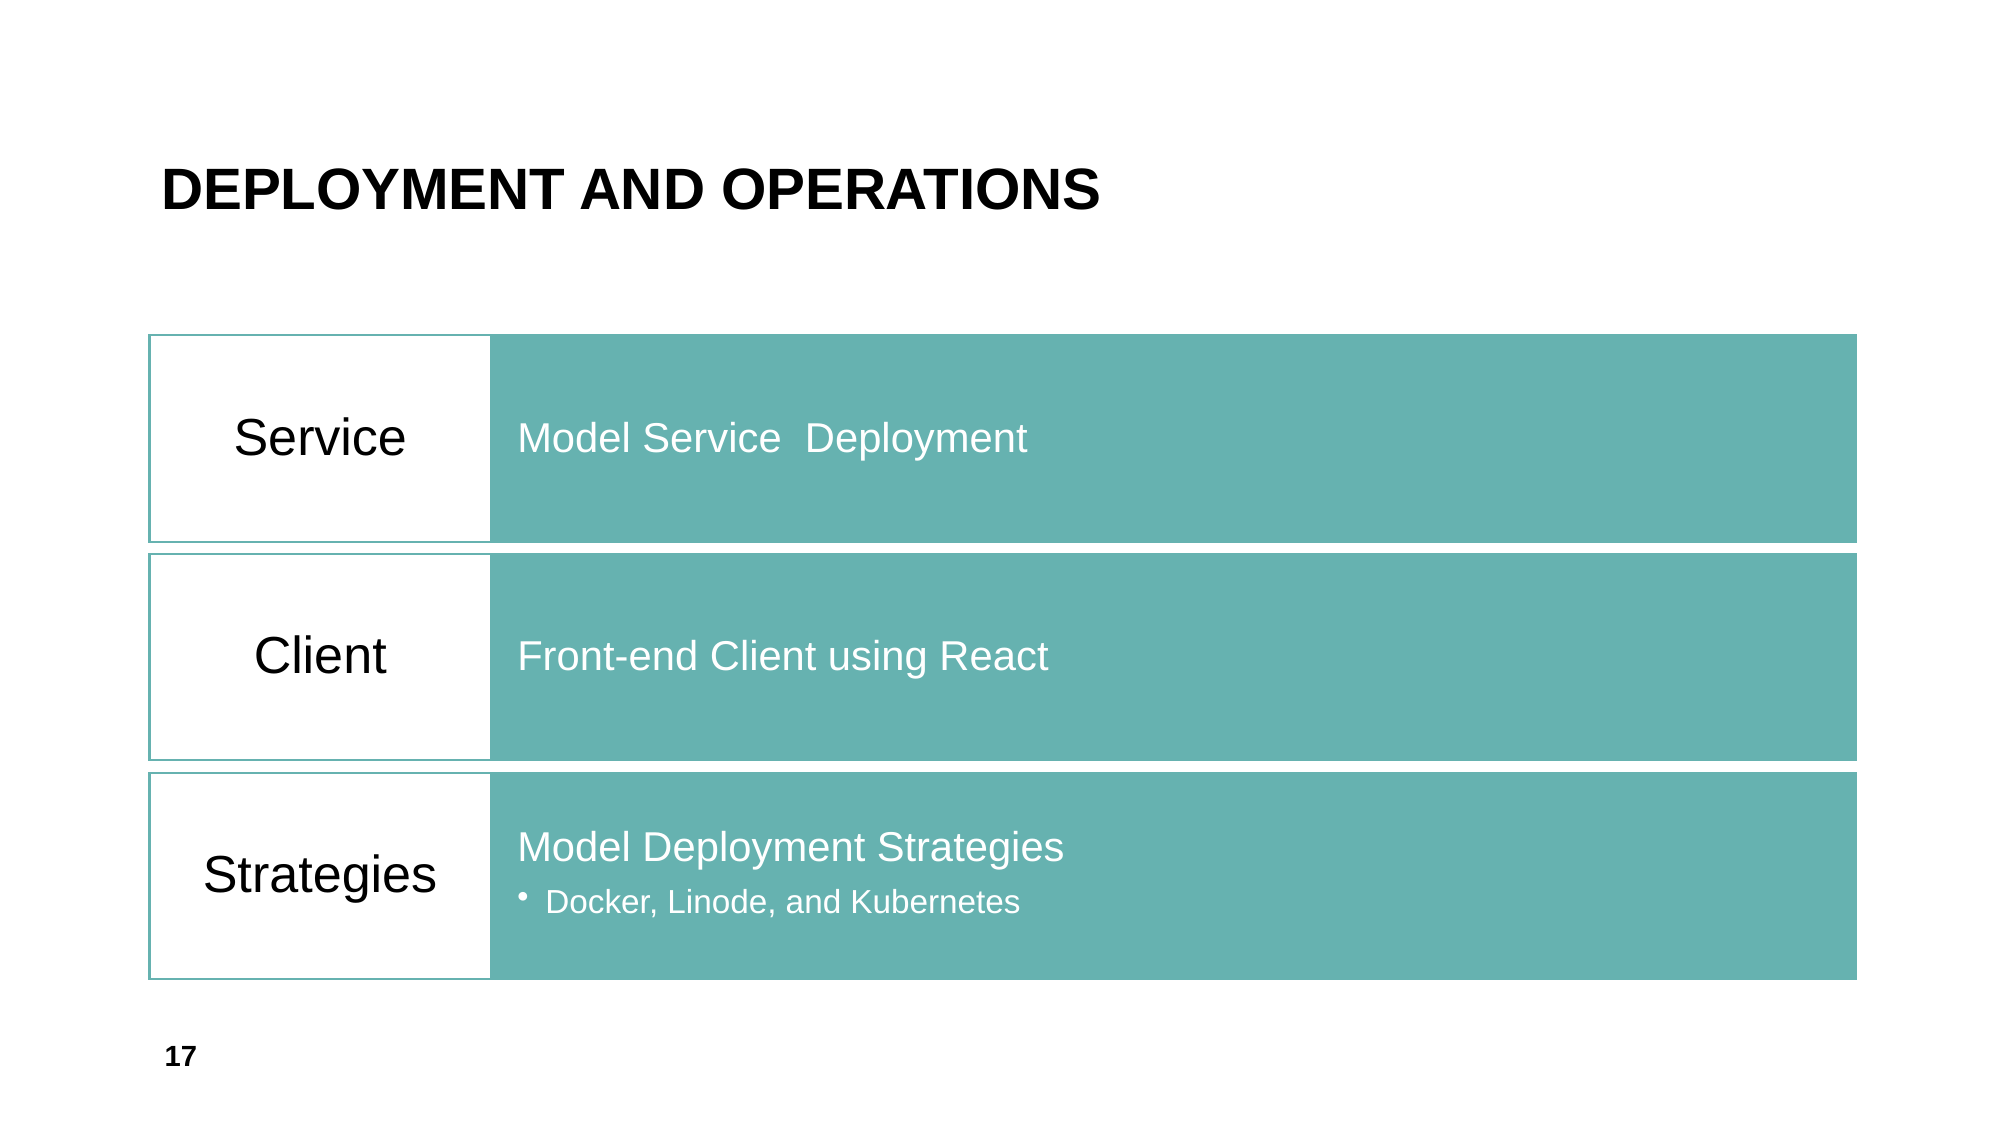

# Deployment and Operations
Model Service  Deployment
Service
Front-end Client using React
Client
Model Deployment Strategies
Docker, Linode, and Kubernetes
Strategies
17